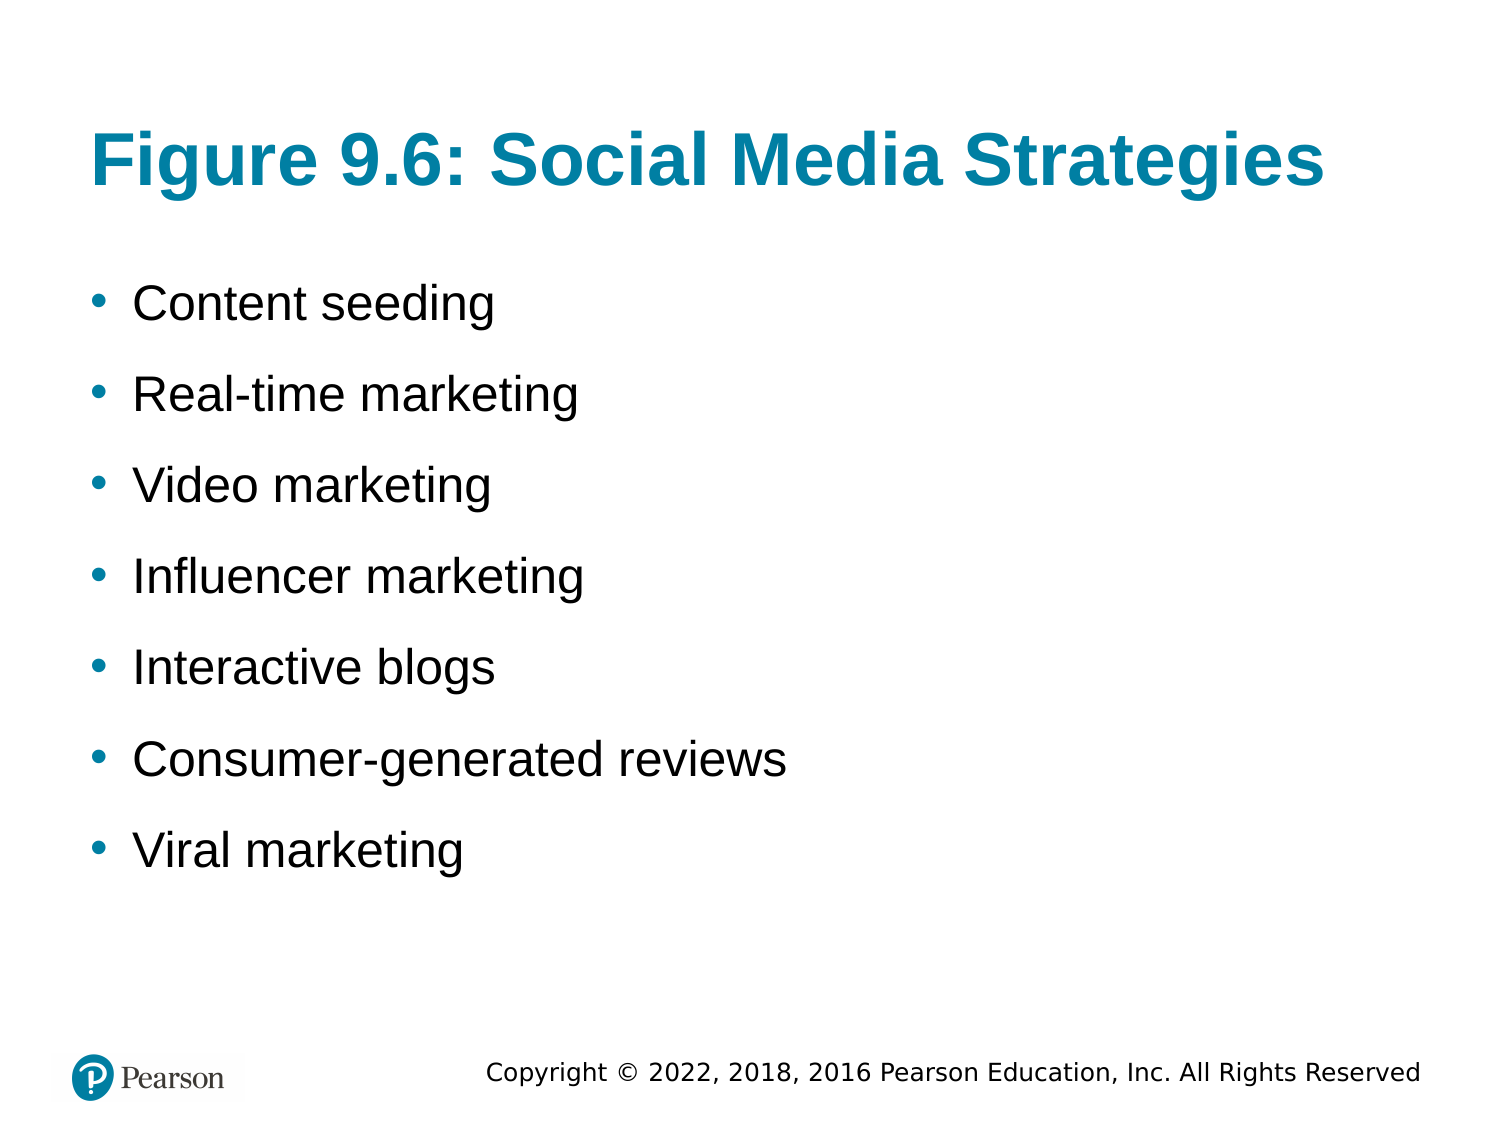

# Figure 9.6: Social Media Strategies
Content seeding
Real-time marketing
Video marketing
Influencer marketing
Interactive blogs
Consumer-generated reviews
Viral marketing